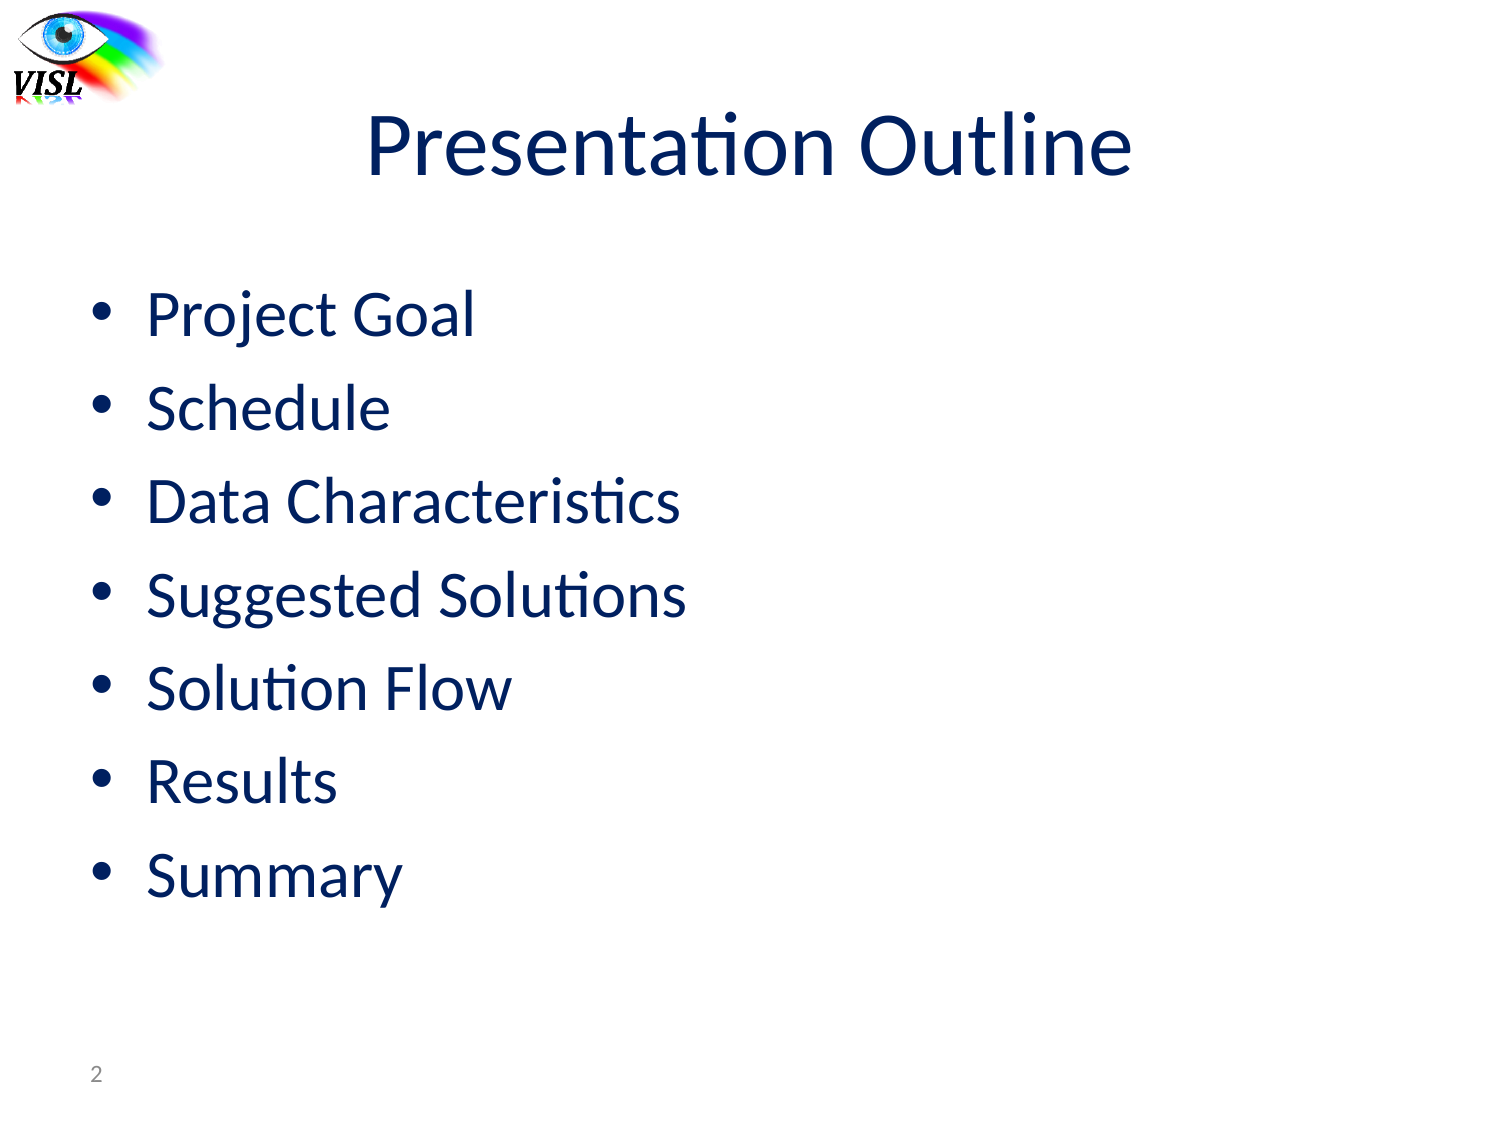

# Presentation Outline
Project Goal
Schedule
Data Characteristics
Suggested Solutions
Solution Flow
Results
Summary

2